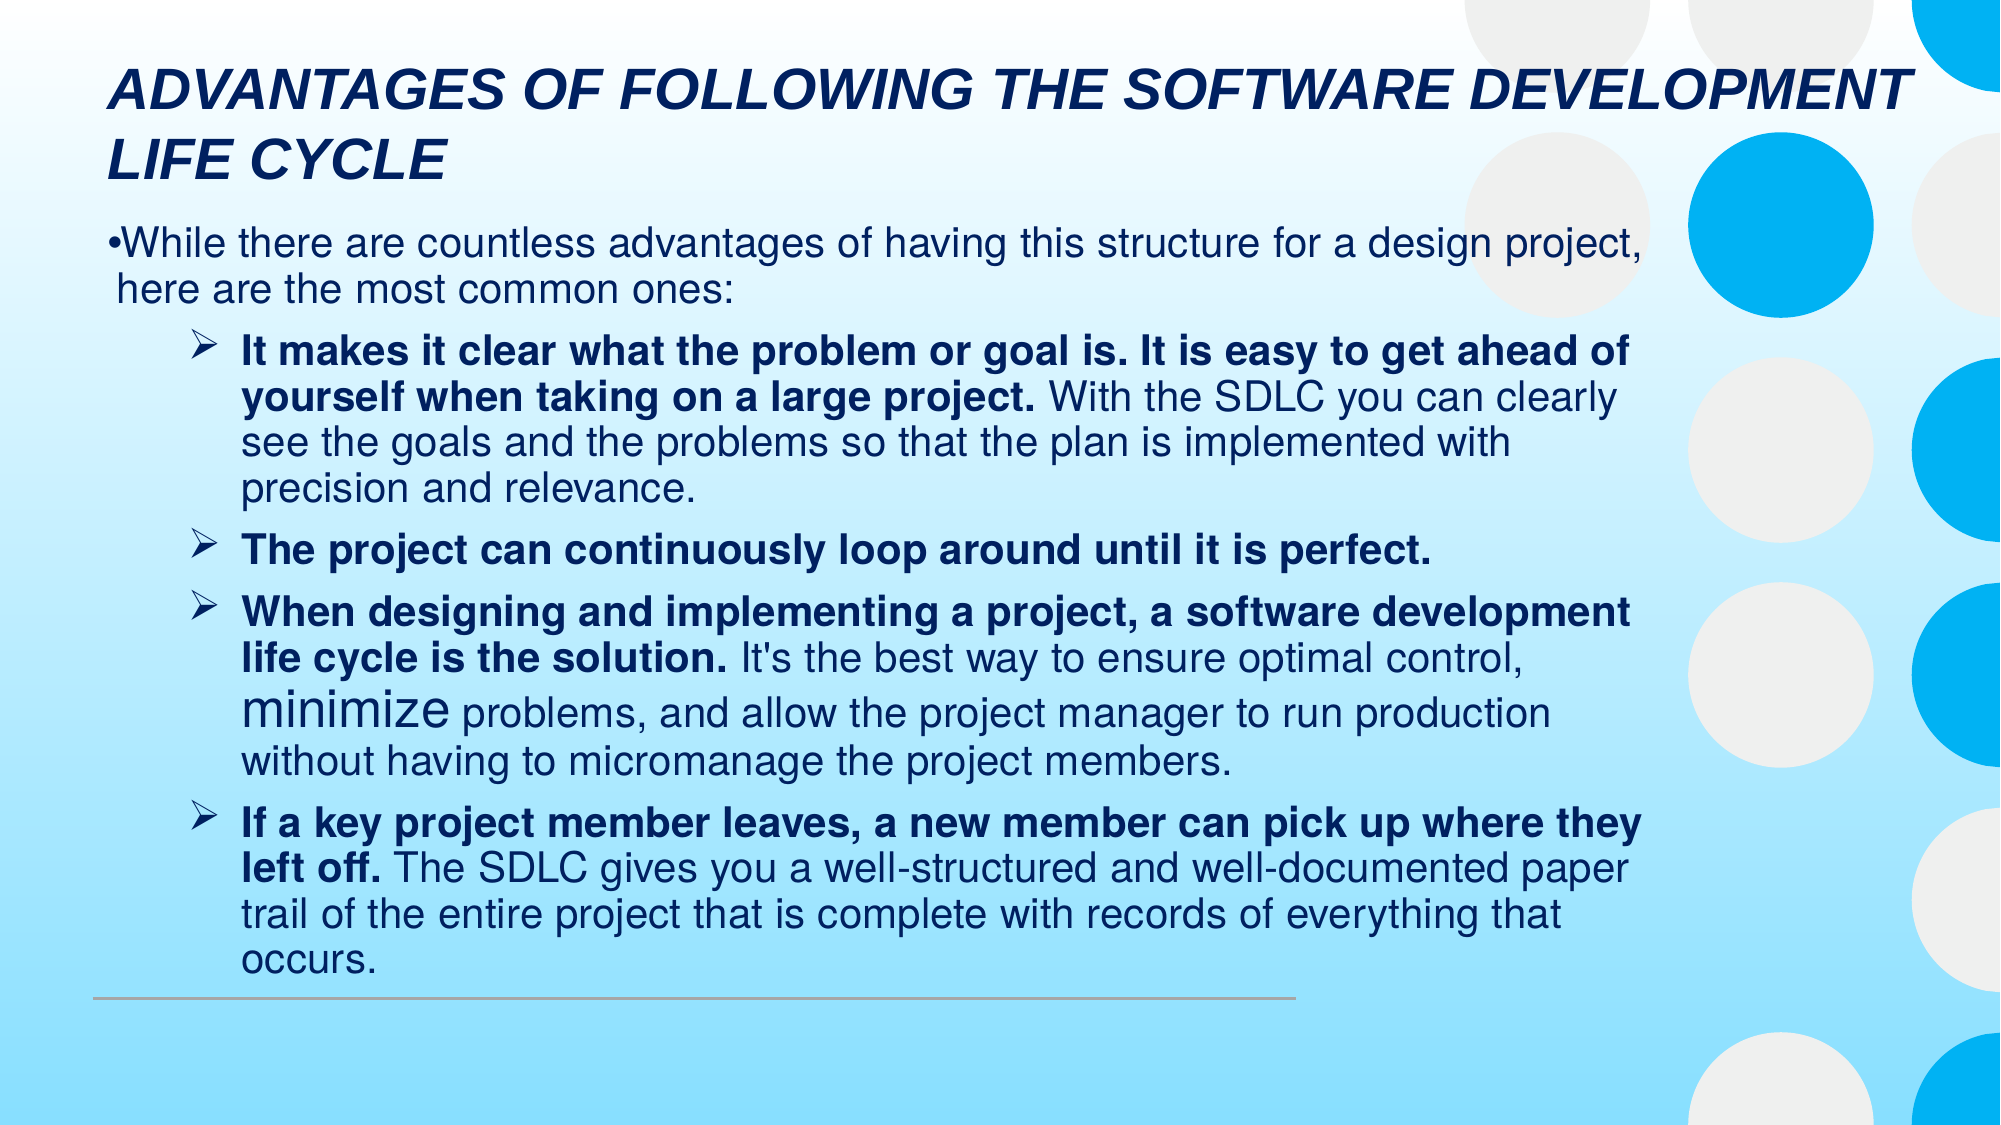

# ADVANTAGES OF FOLLOWING THE SOFTWARE DEVELOPMENT LIFE CYCLE
While there are countless advantages of having this structure for a design project, here are the most common ones:
It makes it clear what the problem or goal is. It is easy to get ahead of yourself when taking on a large project. With the SDLC you can clearly see the goals and the problems so that the plan is implemented with precision and relevance.
The project can continuously loop around until it is perfect.
When designing and implementing a project, a software development life cycle is the solution. It's the best way to ensure optimal control, minimize problems, and allow the project manager to run production without having to micromanage the project members.
If a key project member leaves, a new member can pick up where they left off. The SDLC gives you a well-structured and well-documented paper trail of the entire project that is complete with records of everything that occurs.